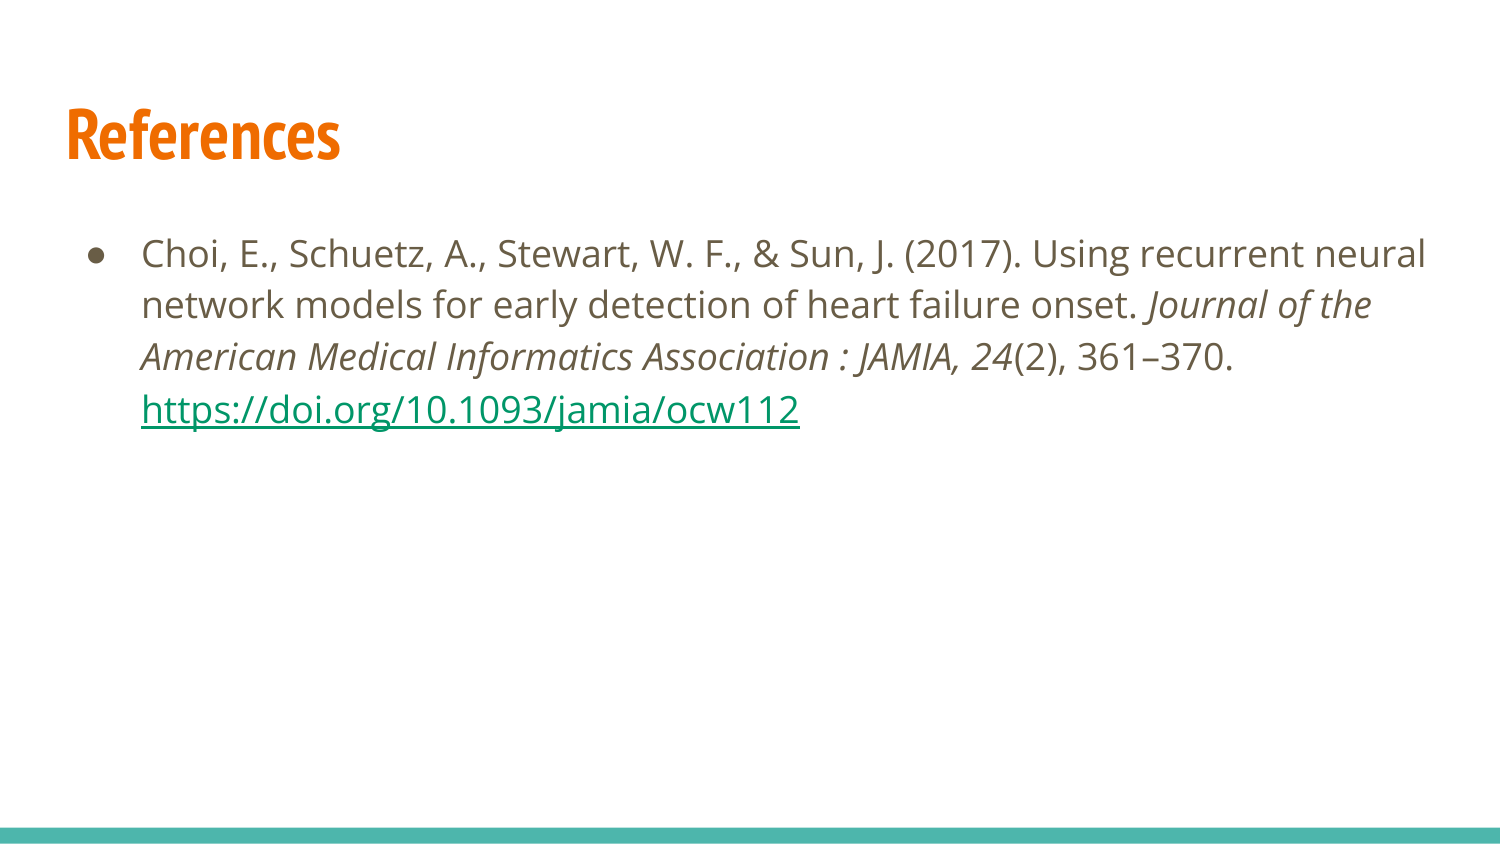

# References
Choi, E., Schuetz, A., Stewart, W. F., & Sun, J. (2017). Using recurrent neural network models for early detection of heart failure onset. Journal of the American Medical Informatics Association : JAMIA, 24(2), 361–370. https://doi.org/10.1093/jamia/ocw112